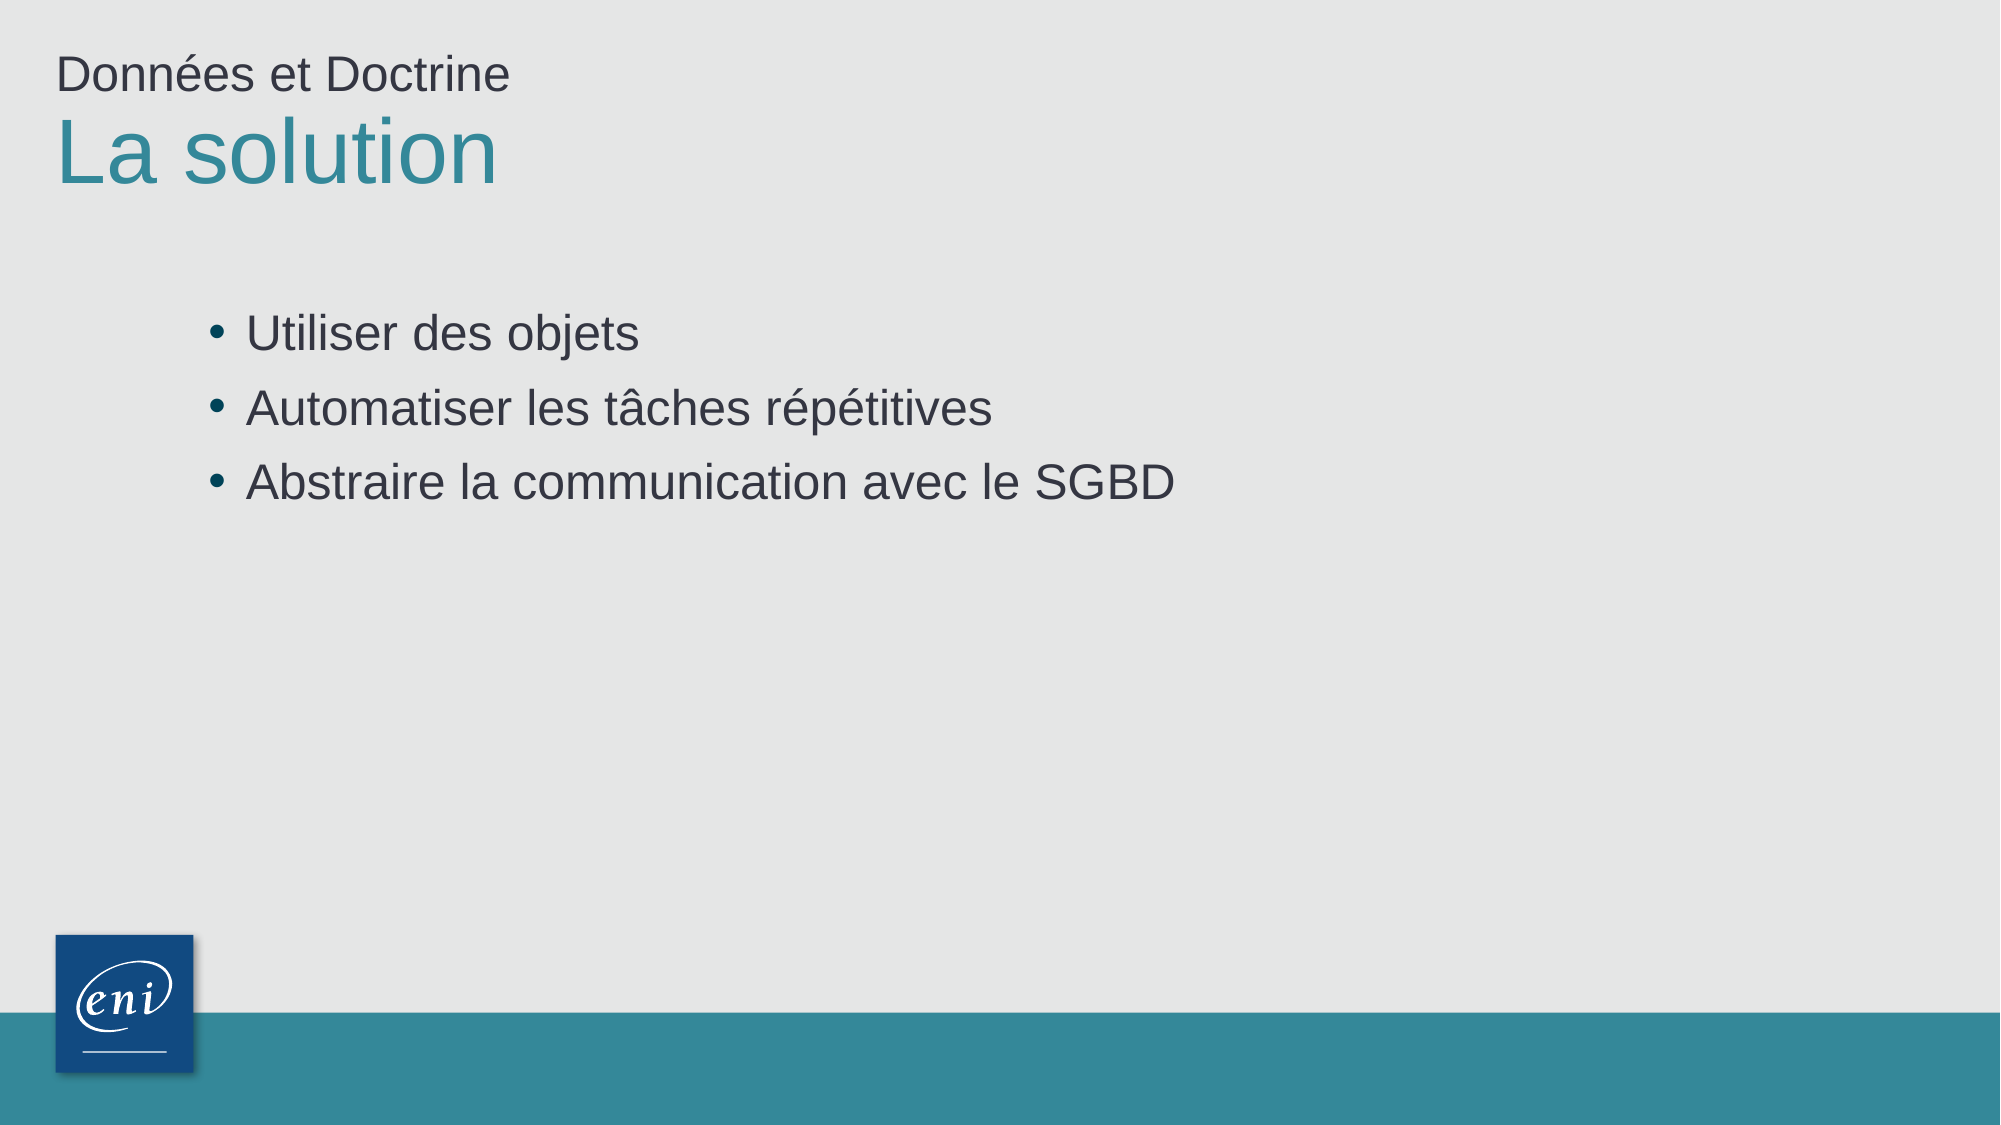

Données et Doctrine
# La solution
Utiliser des objets
Automatiser les tâches répétitives
Abstraire la communication avec le SGBD